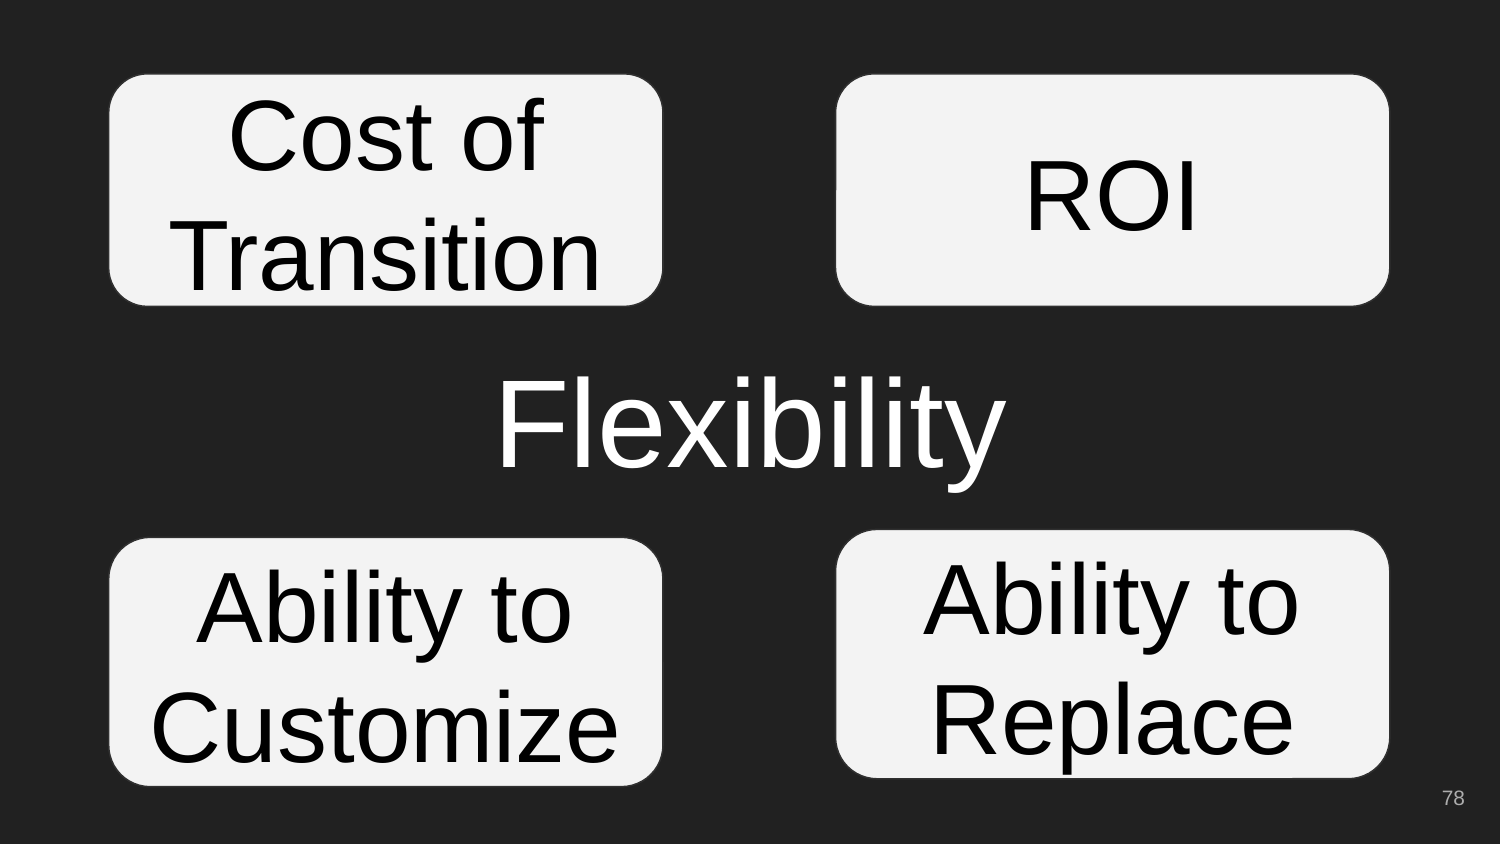

Cost of Transition
ROI
# Flexibility
Ability to Replace
Ability to Customize
78